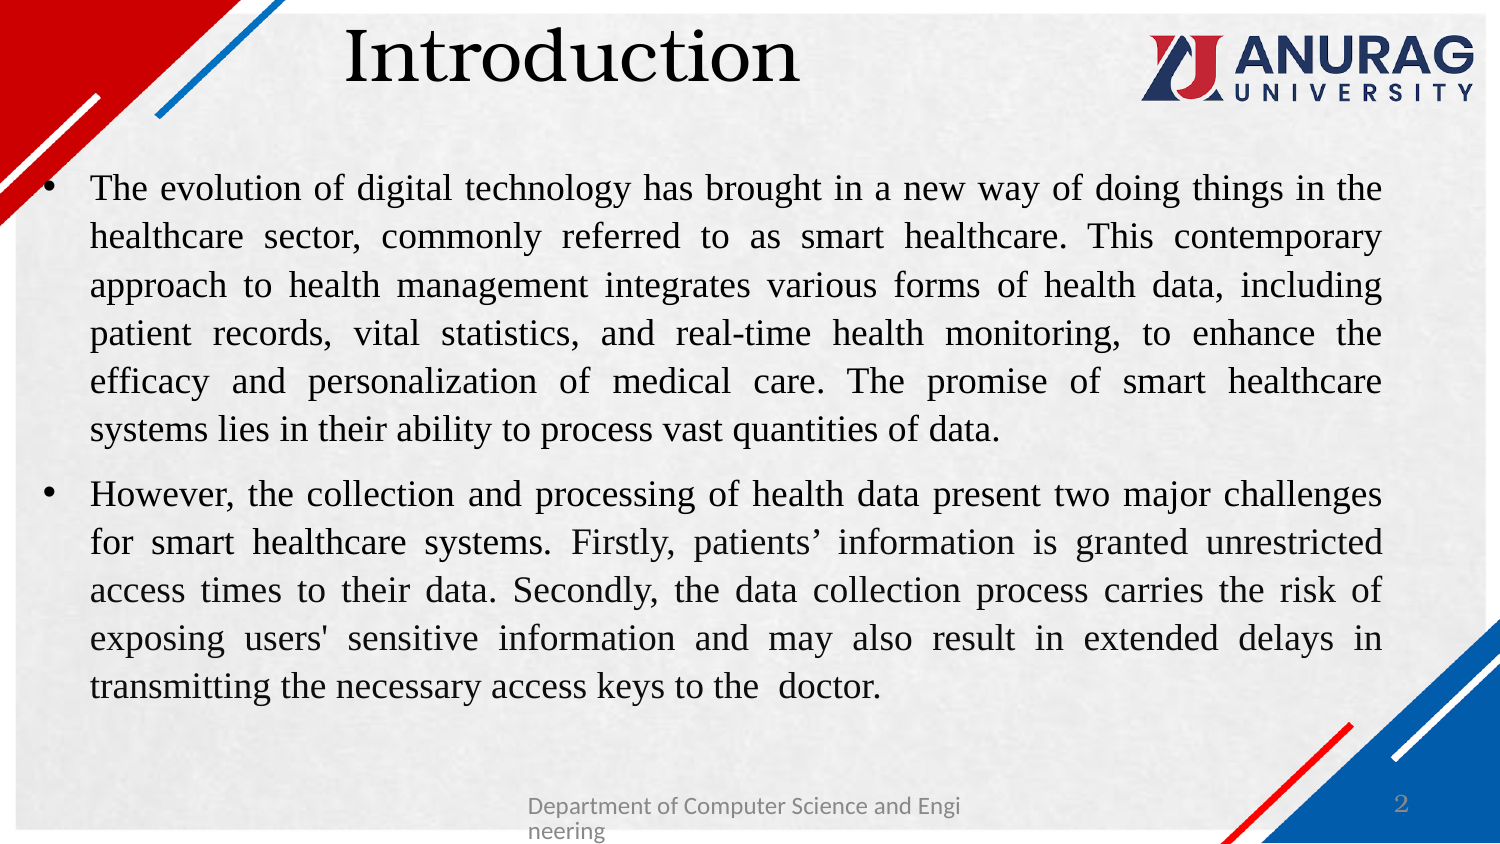

# Introduction
The evolution of digital technology has brought in a new way of doing things in the healthcare sector, commonly referred to as smart healthcare. This contemporary approach to health management integrates various forms of health data, including patient records, vital statistics, and real-time health monitoring, to enhance the efficacy and personalization of medical care. The promise of smart healthcare systems lies in their ability to process vast quantities of data.
However, the collection and processing of health data present two major challenges for smart healthcare systems. Firstly, patients’ information is granted unrestricted access times to their data. Secondly, the data collection process carries the risk of exposing users' sensitive information and may also result in extended delays in transmitting the necessary access keys to the  doctor.

Department of Computer Science and Engineering
2